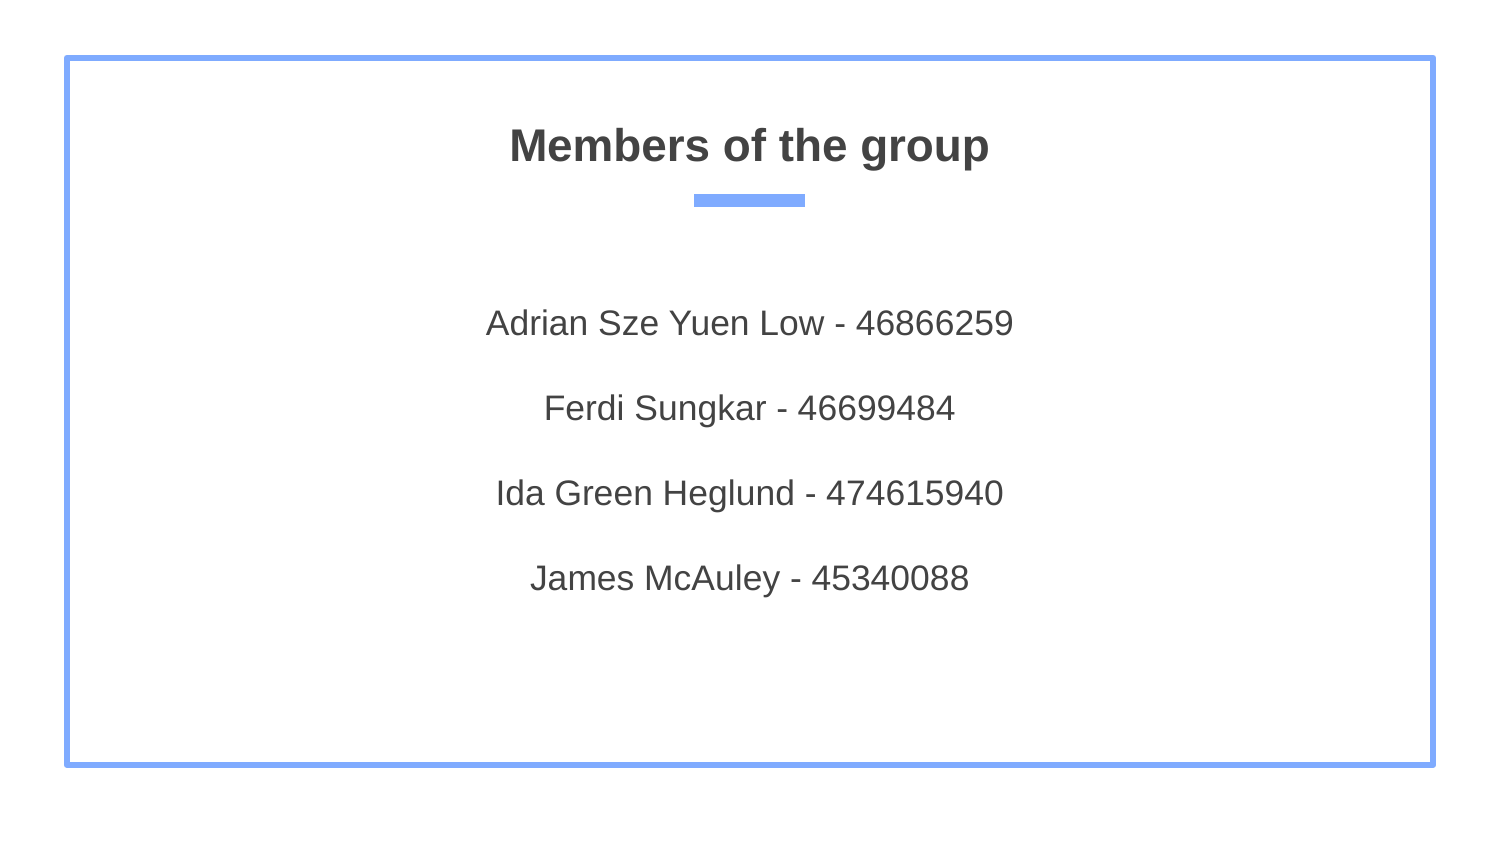

# Members of the group

Adrian Sze Yuen Low - 46866259
Ferdi Sungkar - 46699484
Ida Green Heglund - 474615940
James McAuley - 45340088